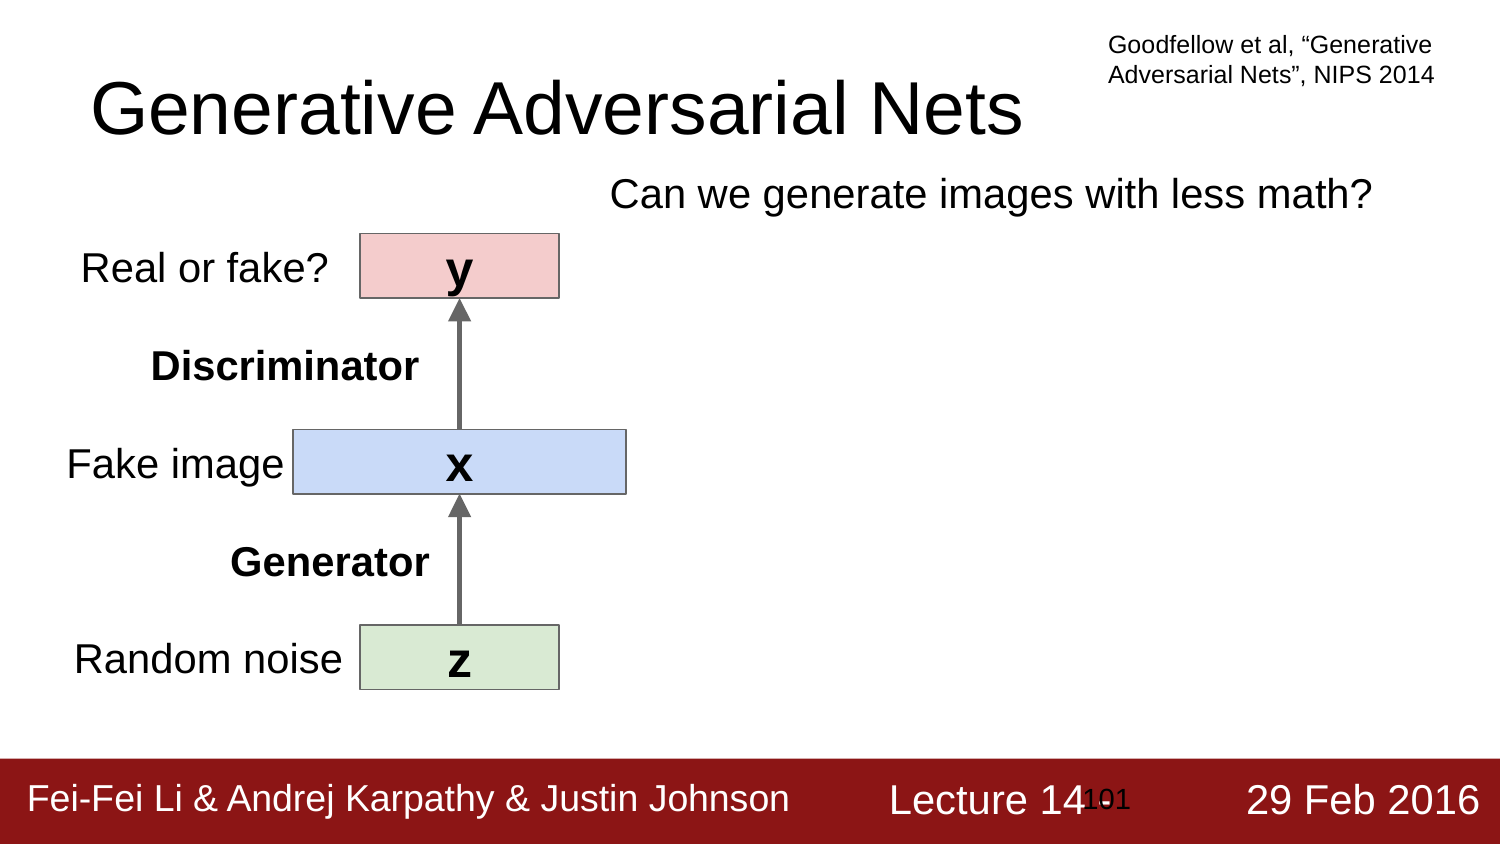

Goodfellow et al, “Generative Adversarial Nets”, NIPS 2014
# Generative Adversarial Nets
Can we generate images with less math?
y
Real or fake?
Discriminator
x
Fake image
Generator
z
Random noise
101